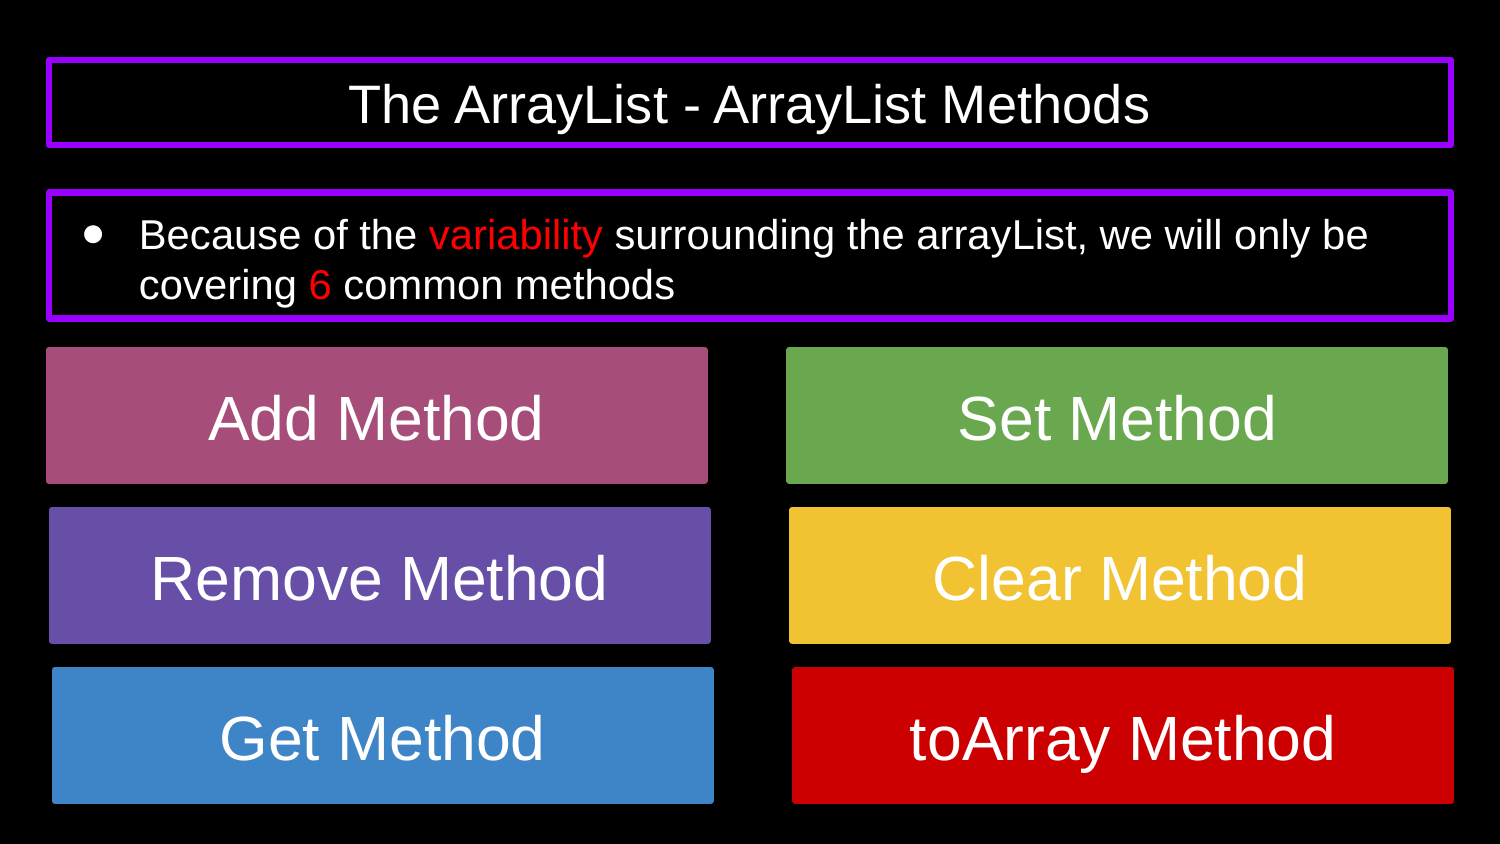

# The ArrayList - ArrayList Methods
Because of the variability surrounding the arrayList, we will only be covering 6 common methods
Add Method
Set Method
Remove Method
Clear Method
Get Method
toArray Method